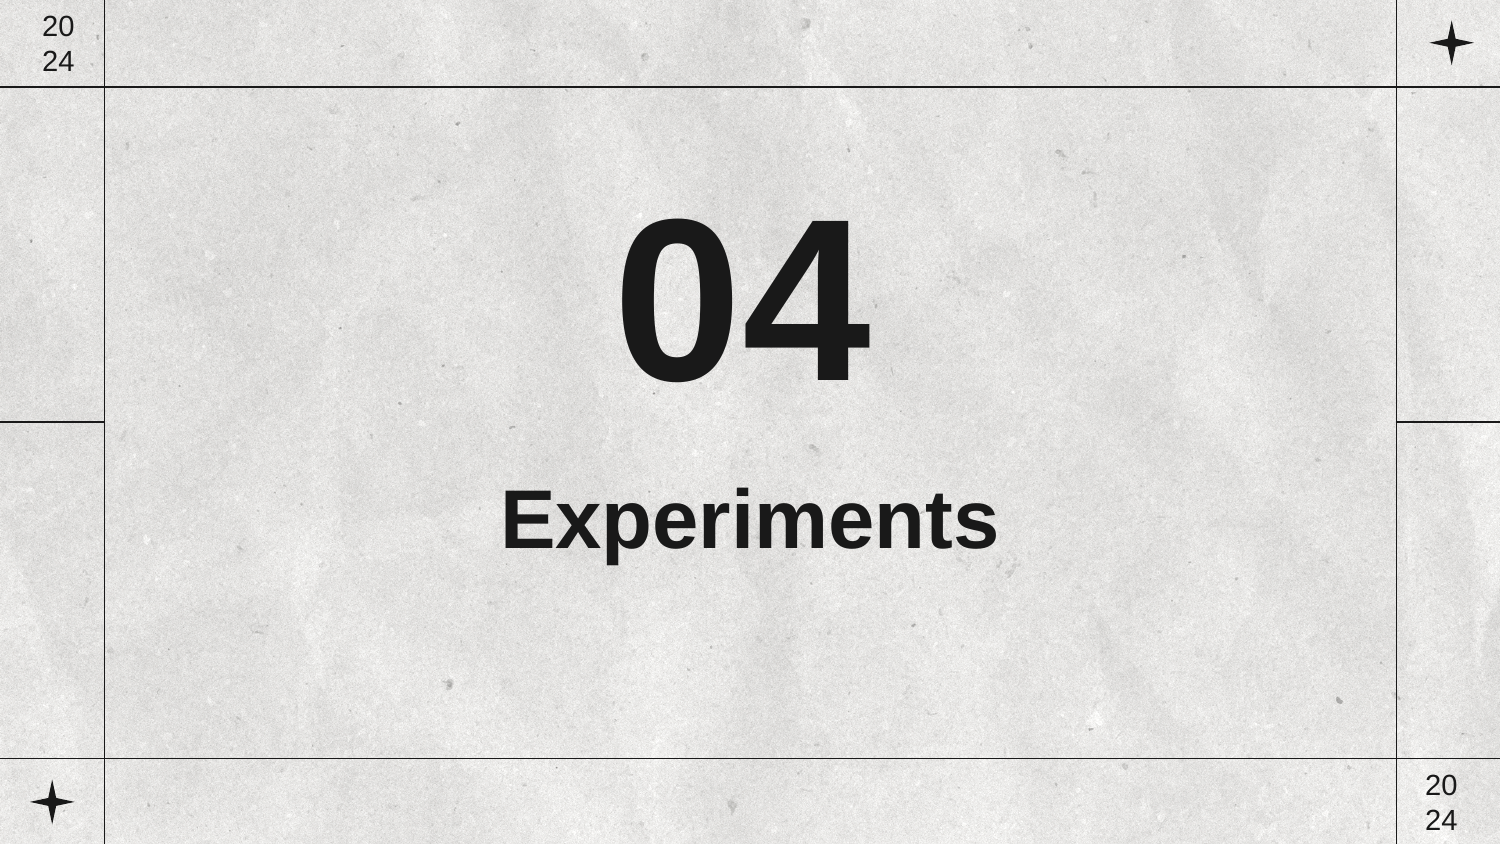

20
24
04
# Experiments
20
24